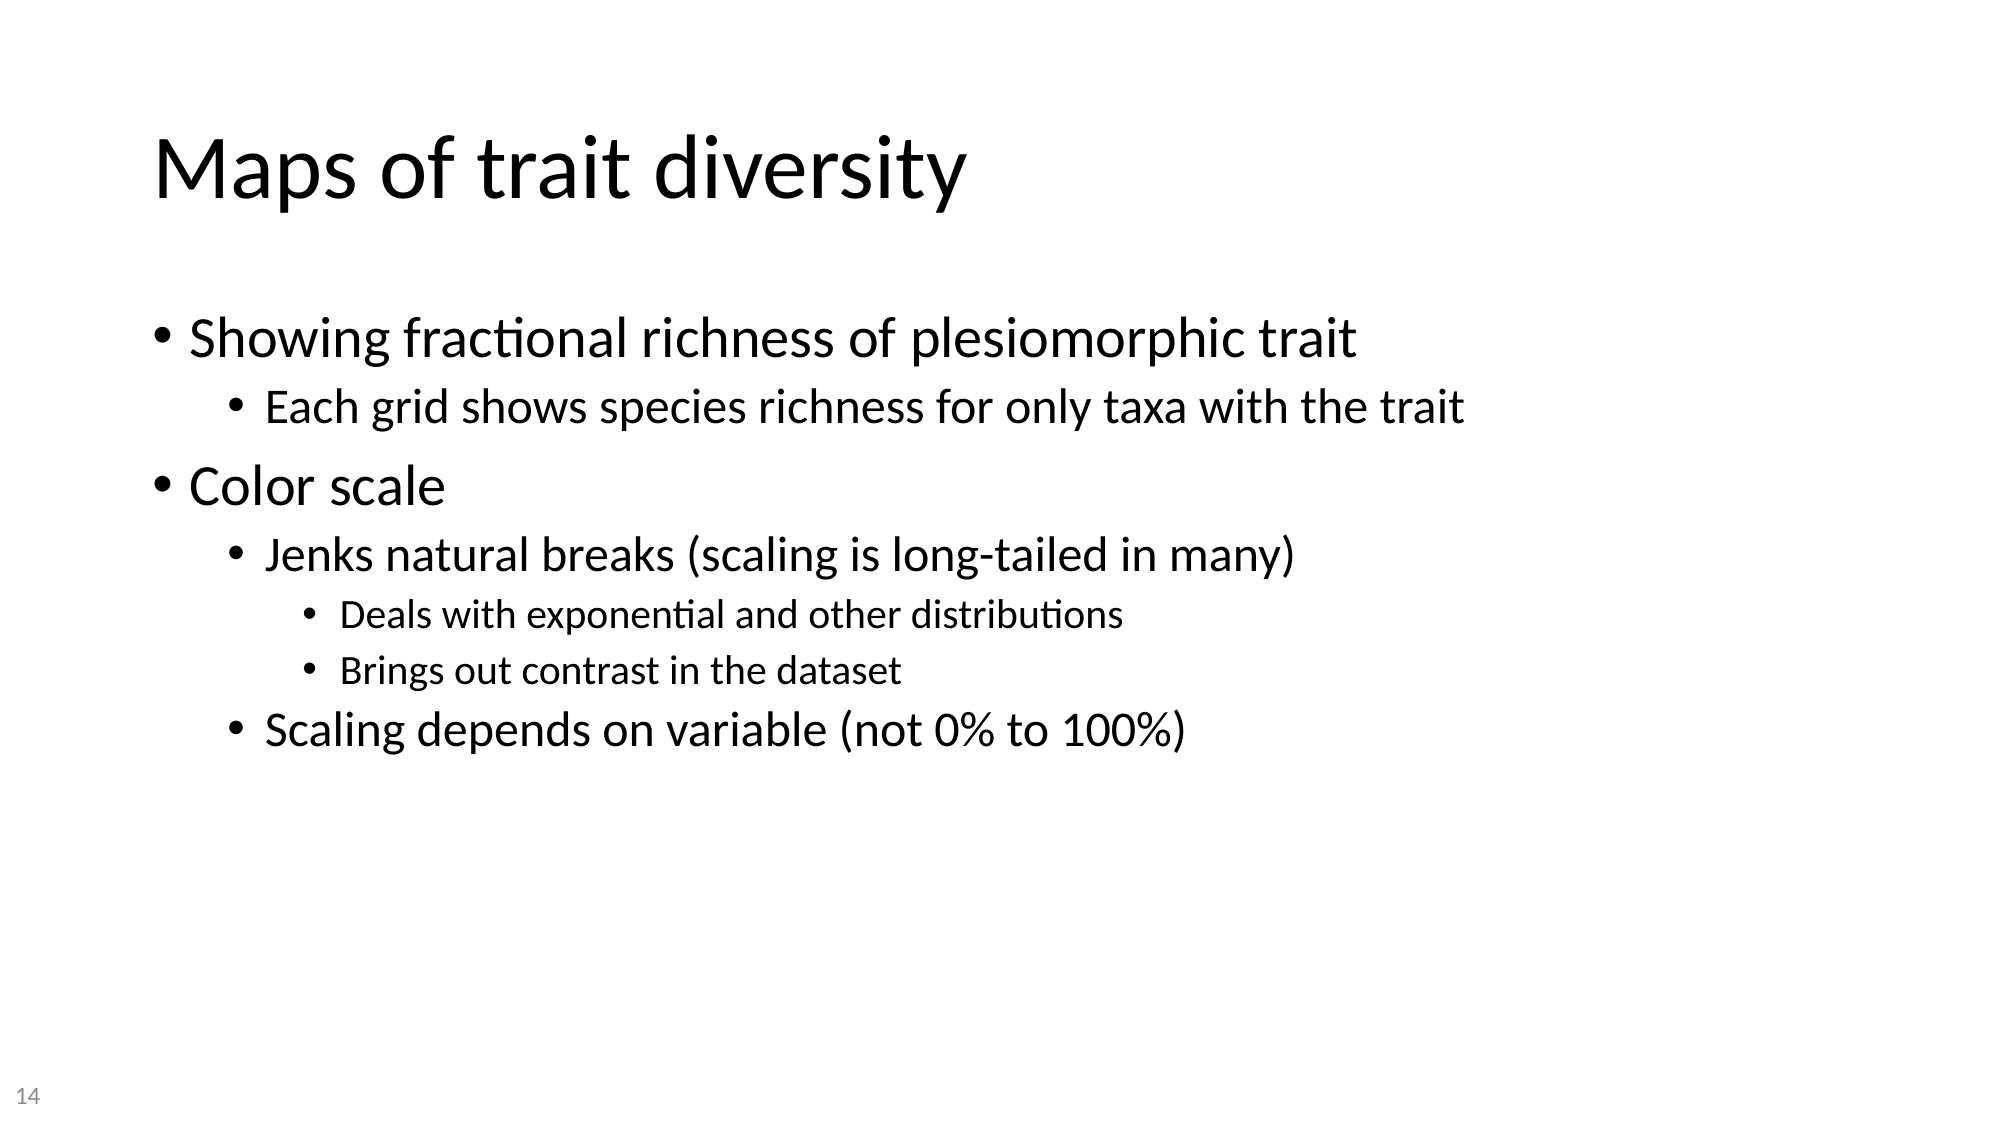

# Maps of trait diversity
Showing fractional richness of plesiomorphic trait
Each grid shows species richness for only taxa with the trait
Color scale
Jenks natural breaks (scaling is long-tailed in many)
Deals with exponential and other distributions
Brings out contrast in the dataset
Scaling depends on variable (not 0% to 100%)
14